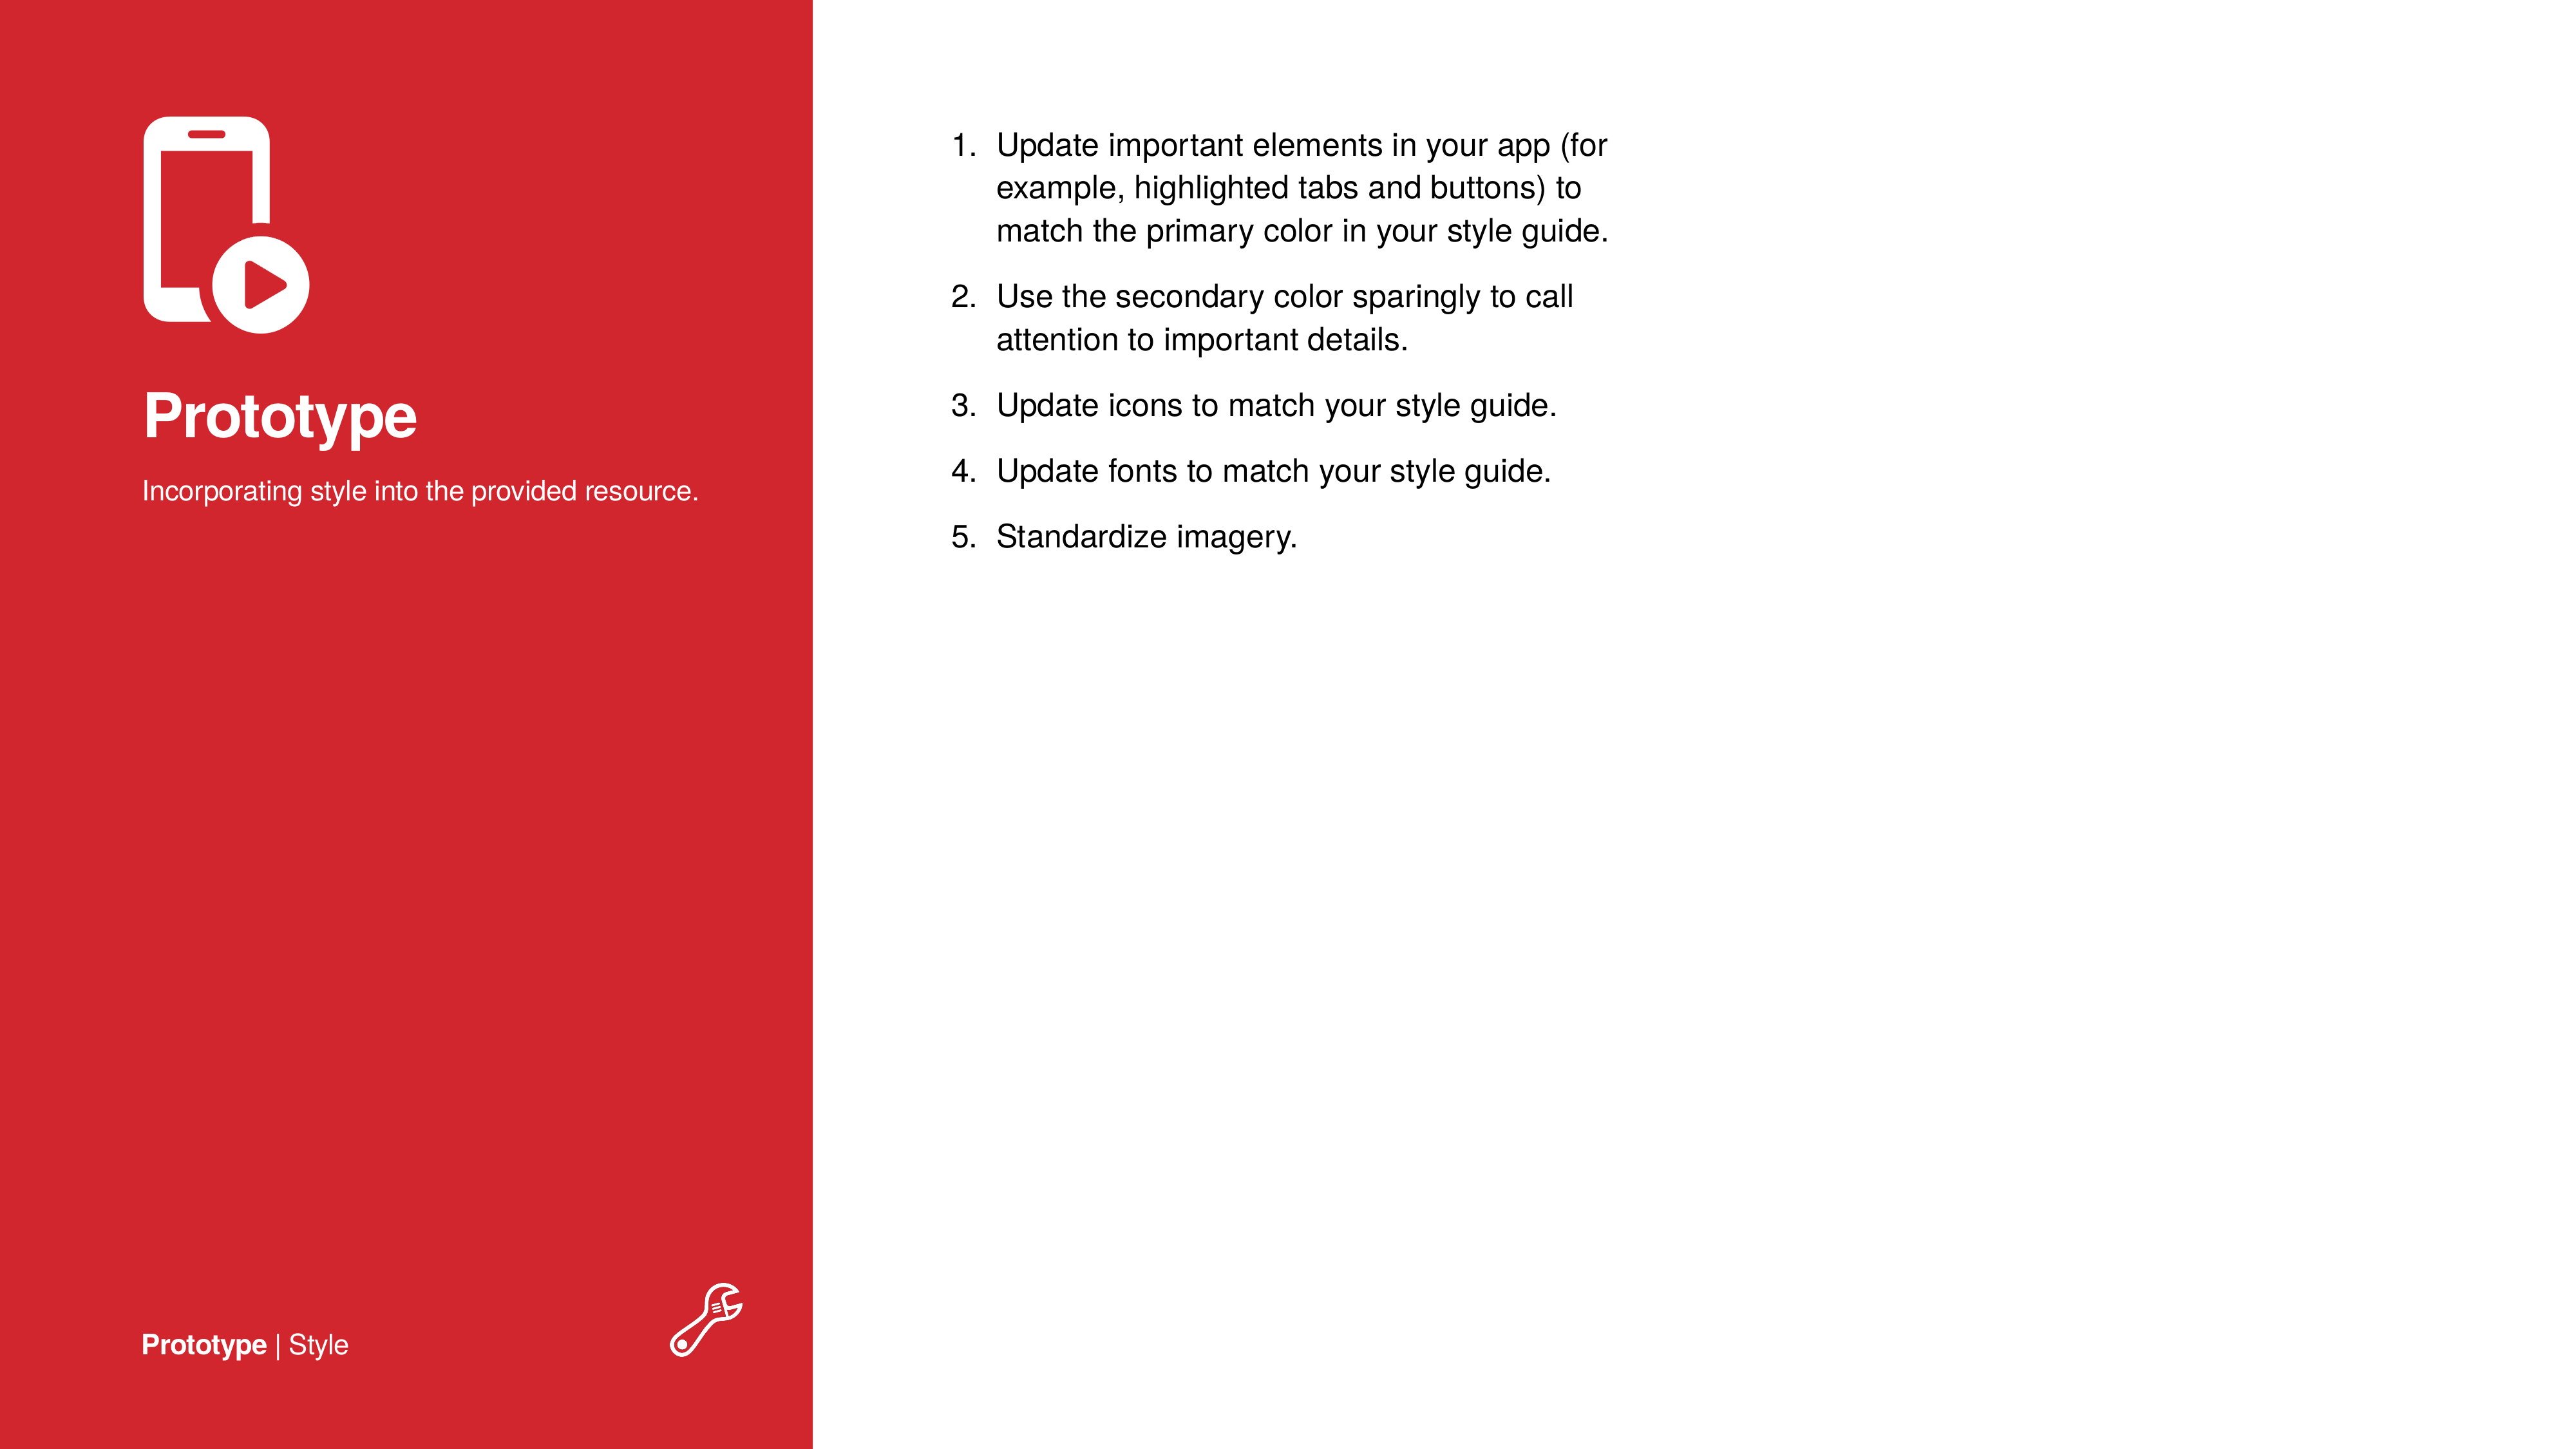

Update important elements in your app (for example, highlighted tabs and buttons) to match the primary color in your style guide.
Use the secondary color sparingly to call attention to important details.
Update icons to match your style guide.
Update fonts to match your style guide.
Standardize imagery.
Incorporating style into the provided resource.
Prototype | Style
94